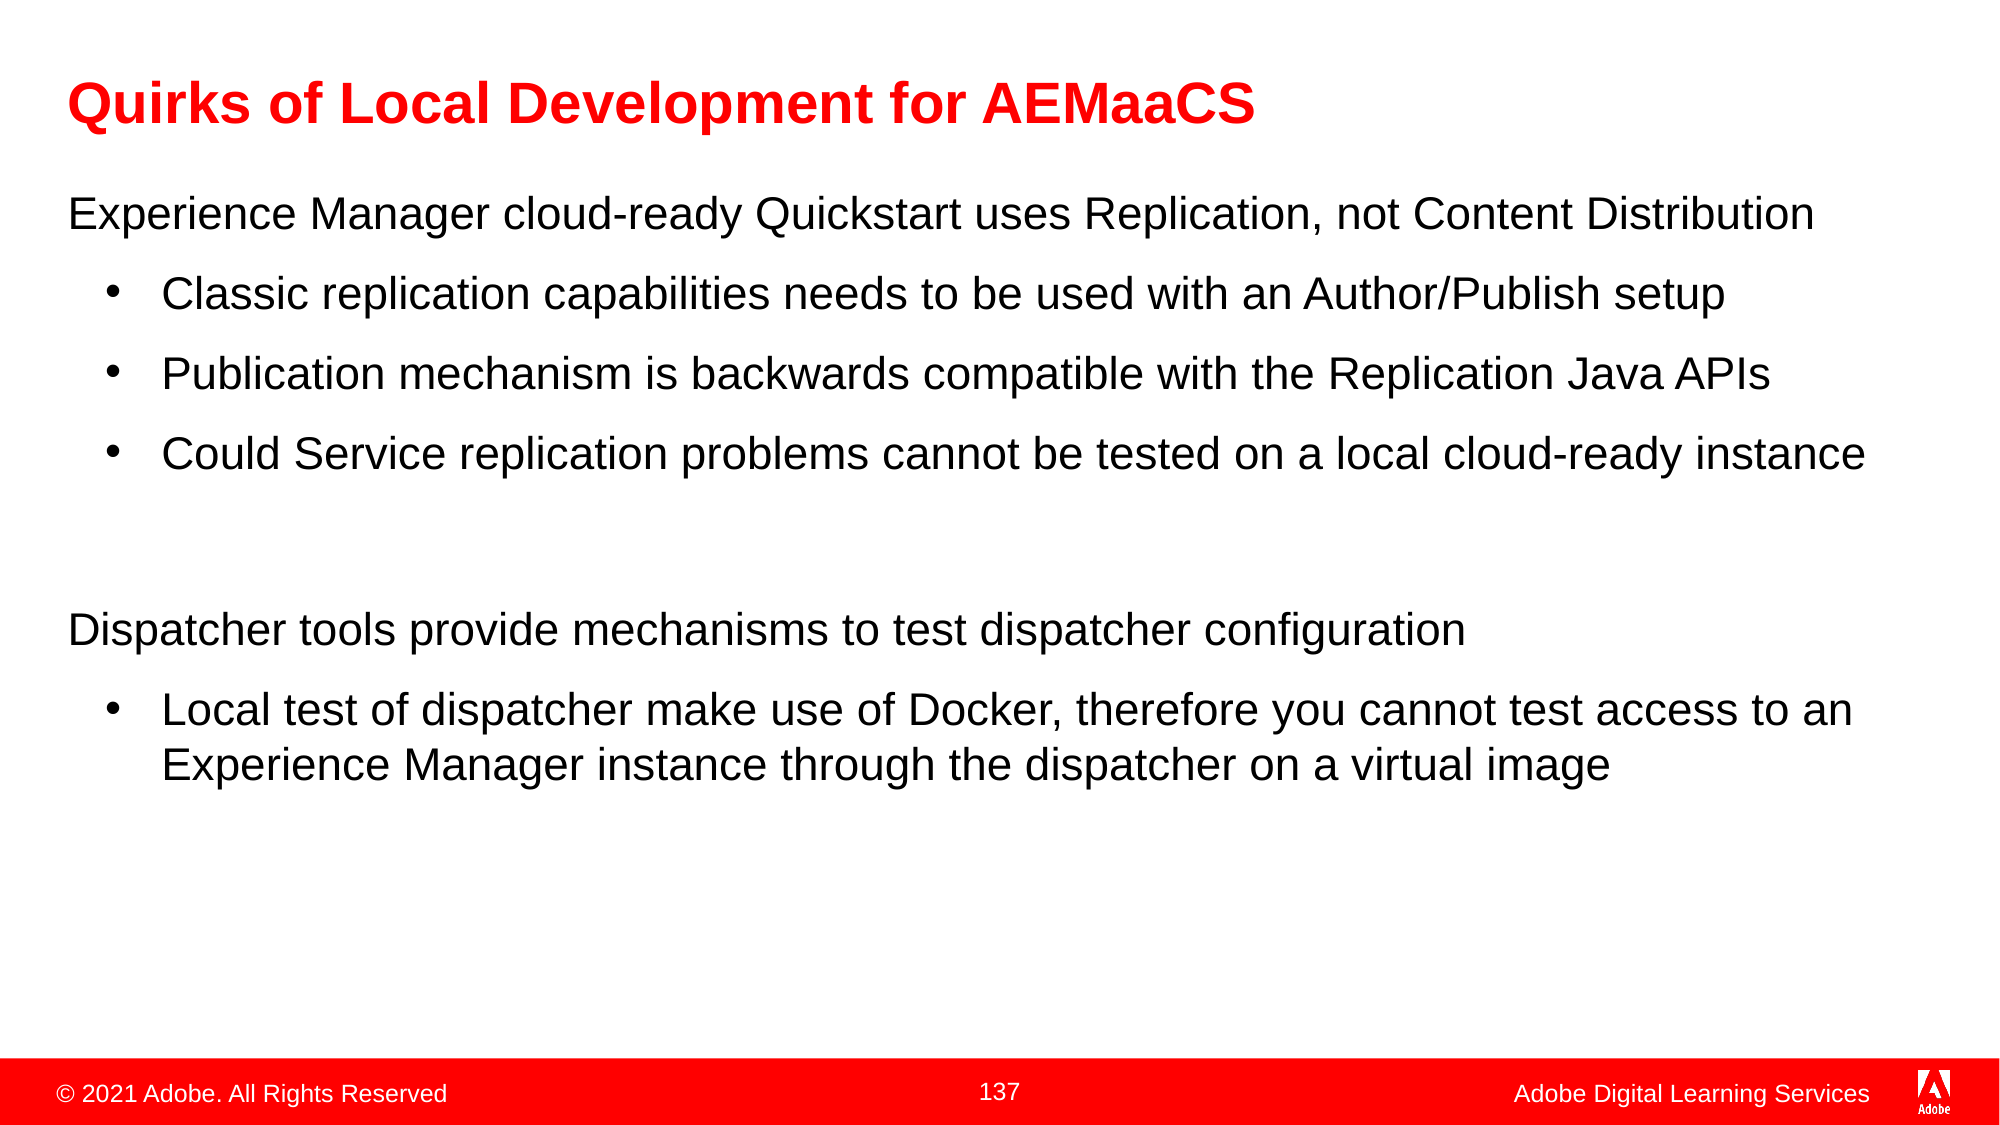

# Quirks of Local Development for AEMaaCS
Experience Manager cloud-ready Quickstart uses Replication, not Content Distribution
Classic replication capabilities needs to be used with an Author/Publish setup
Publication mechanism is backwards compatible with the Replication Java APIs
Could Service replication problems cannot be tested on a local cloud-ready instance

Dispatcher tools provide mechanisms to test dispatcher configuration
Local test of dispatcher make use of Docker, therefore you cannot test access to an Experience Manager instance through the dispatcher on a virtual image